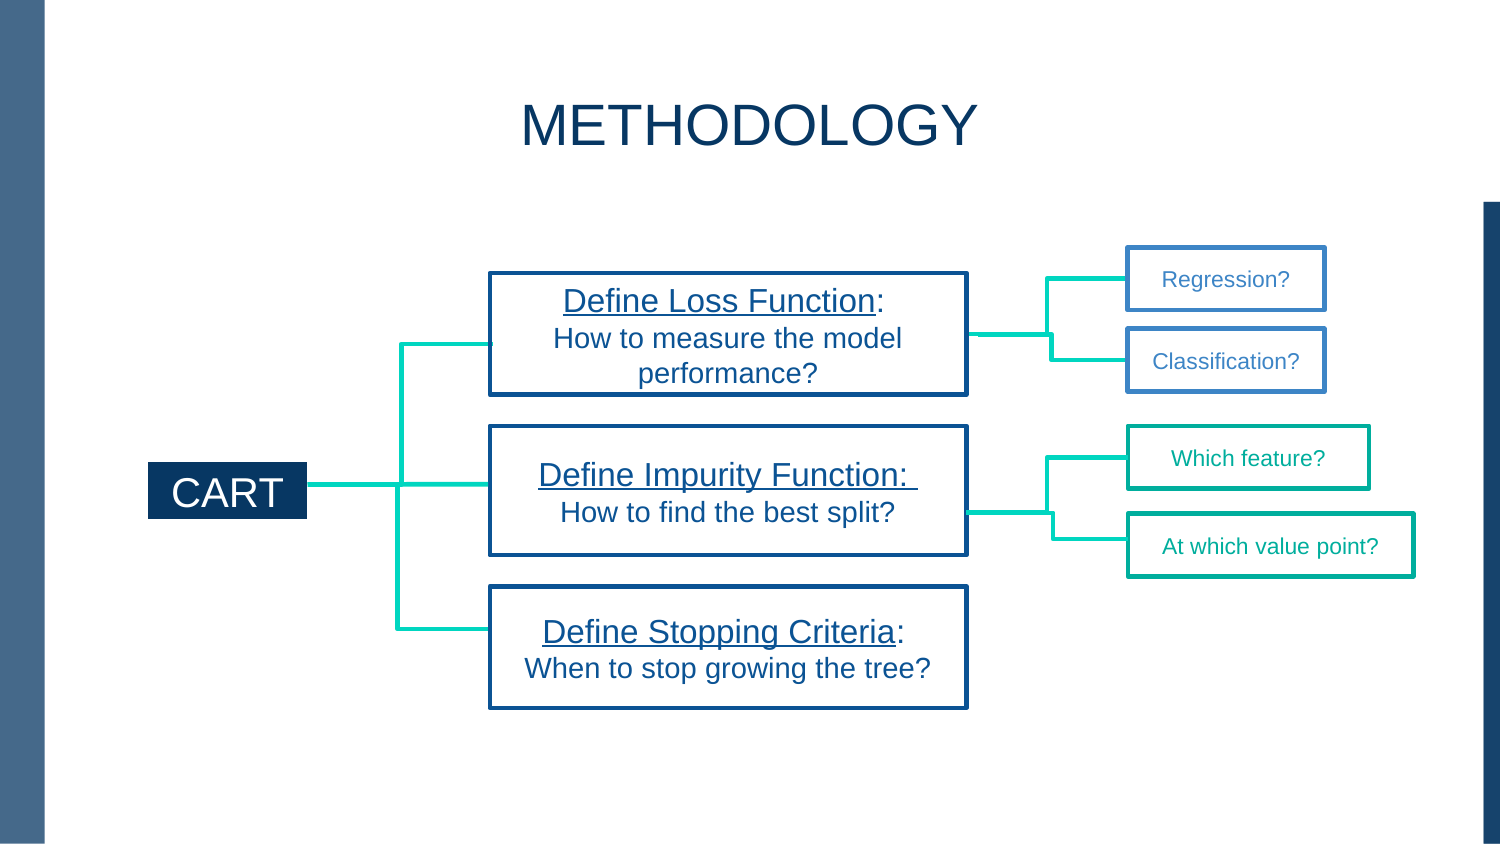

# METHODOLOGY

Regression?
Define Loss Function:
How to measure the model performance?
Classification?
Define Impurity Function:
How to find the best split?
Which feature?
CART
At which value point?
Define Stopping Criteria:
When to stop growing the tree?